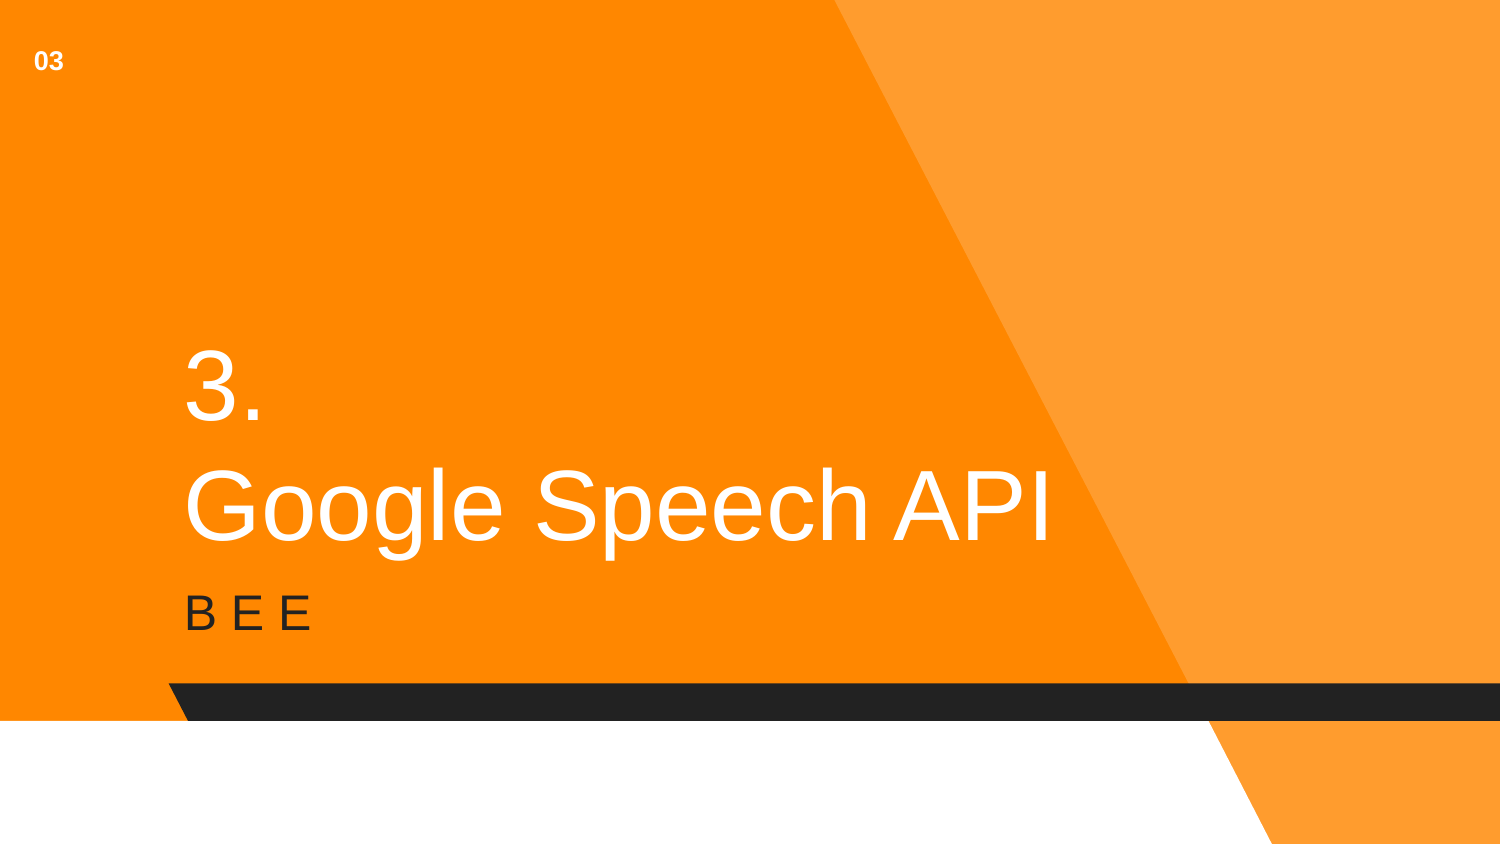

03
# 3. Google Speech API
B E E